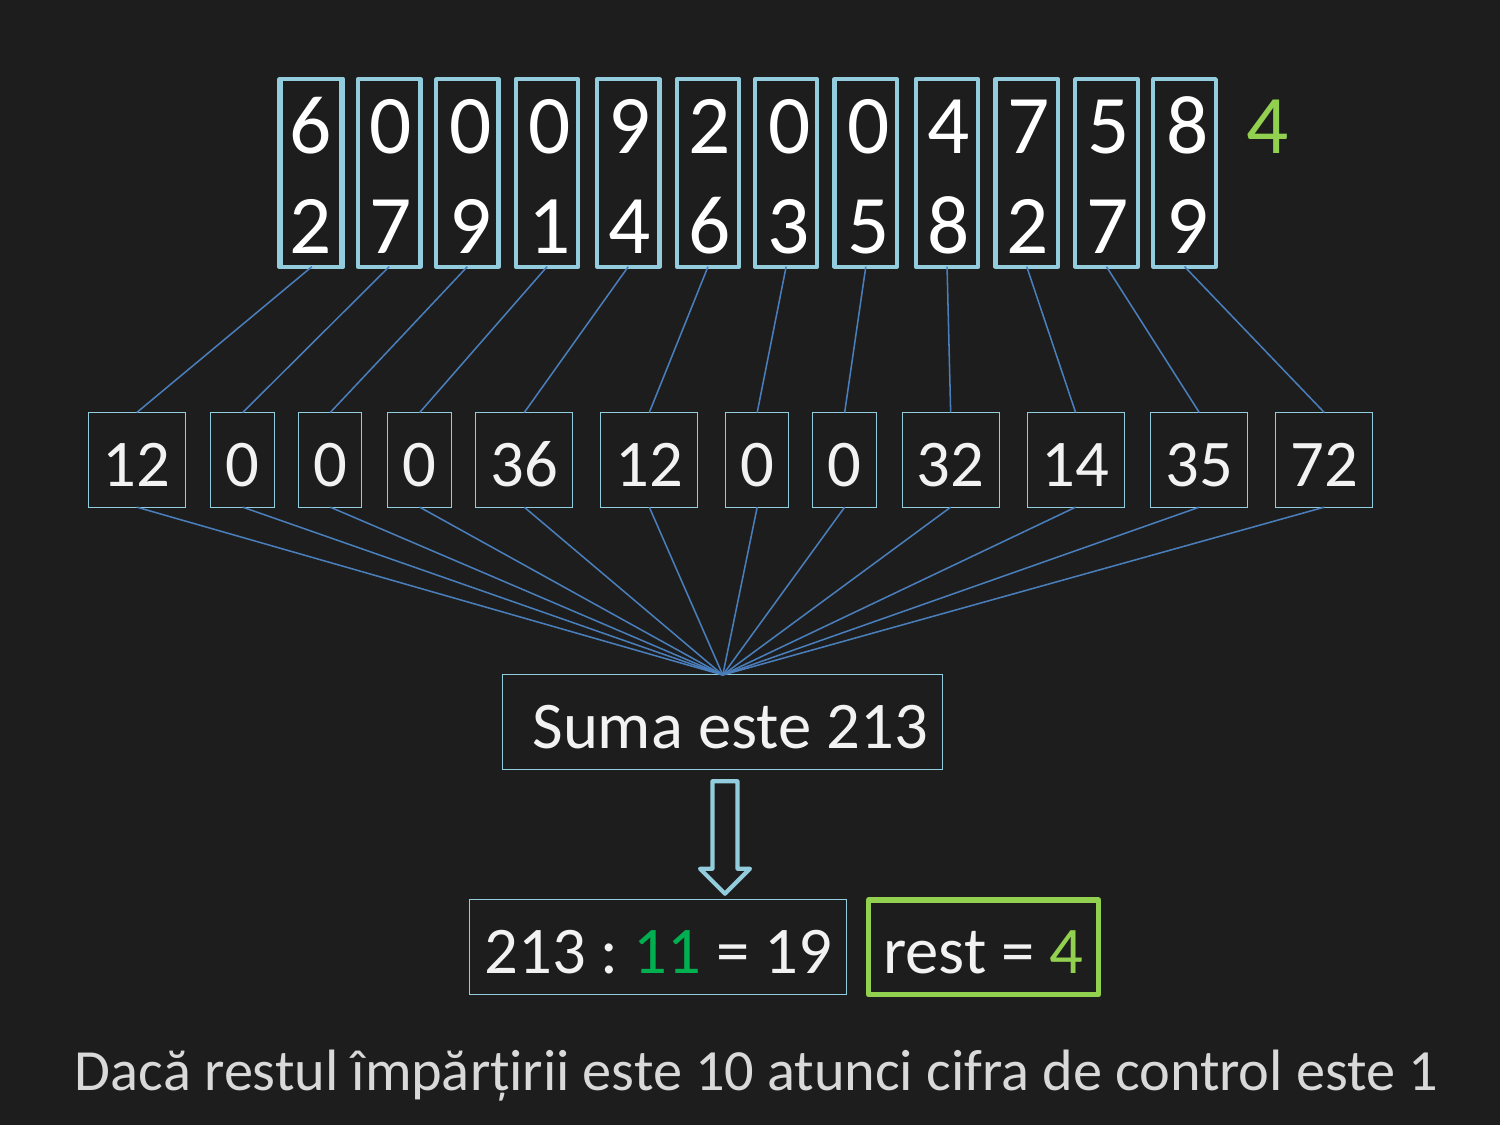

6  0  0  0  9  2  0  0  4  7  5  8  4
2  7  9  1  4  6  3  5  8  2  7  9

12
0
0
0
36
12
0
0
32
14
35
72
 Suma este 213

213 : 11 = 19
rest = 4
 Dacă restul împărțirii este 10 atunci cifra de control este 1